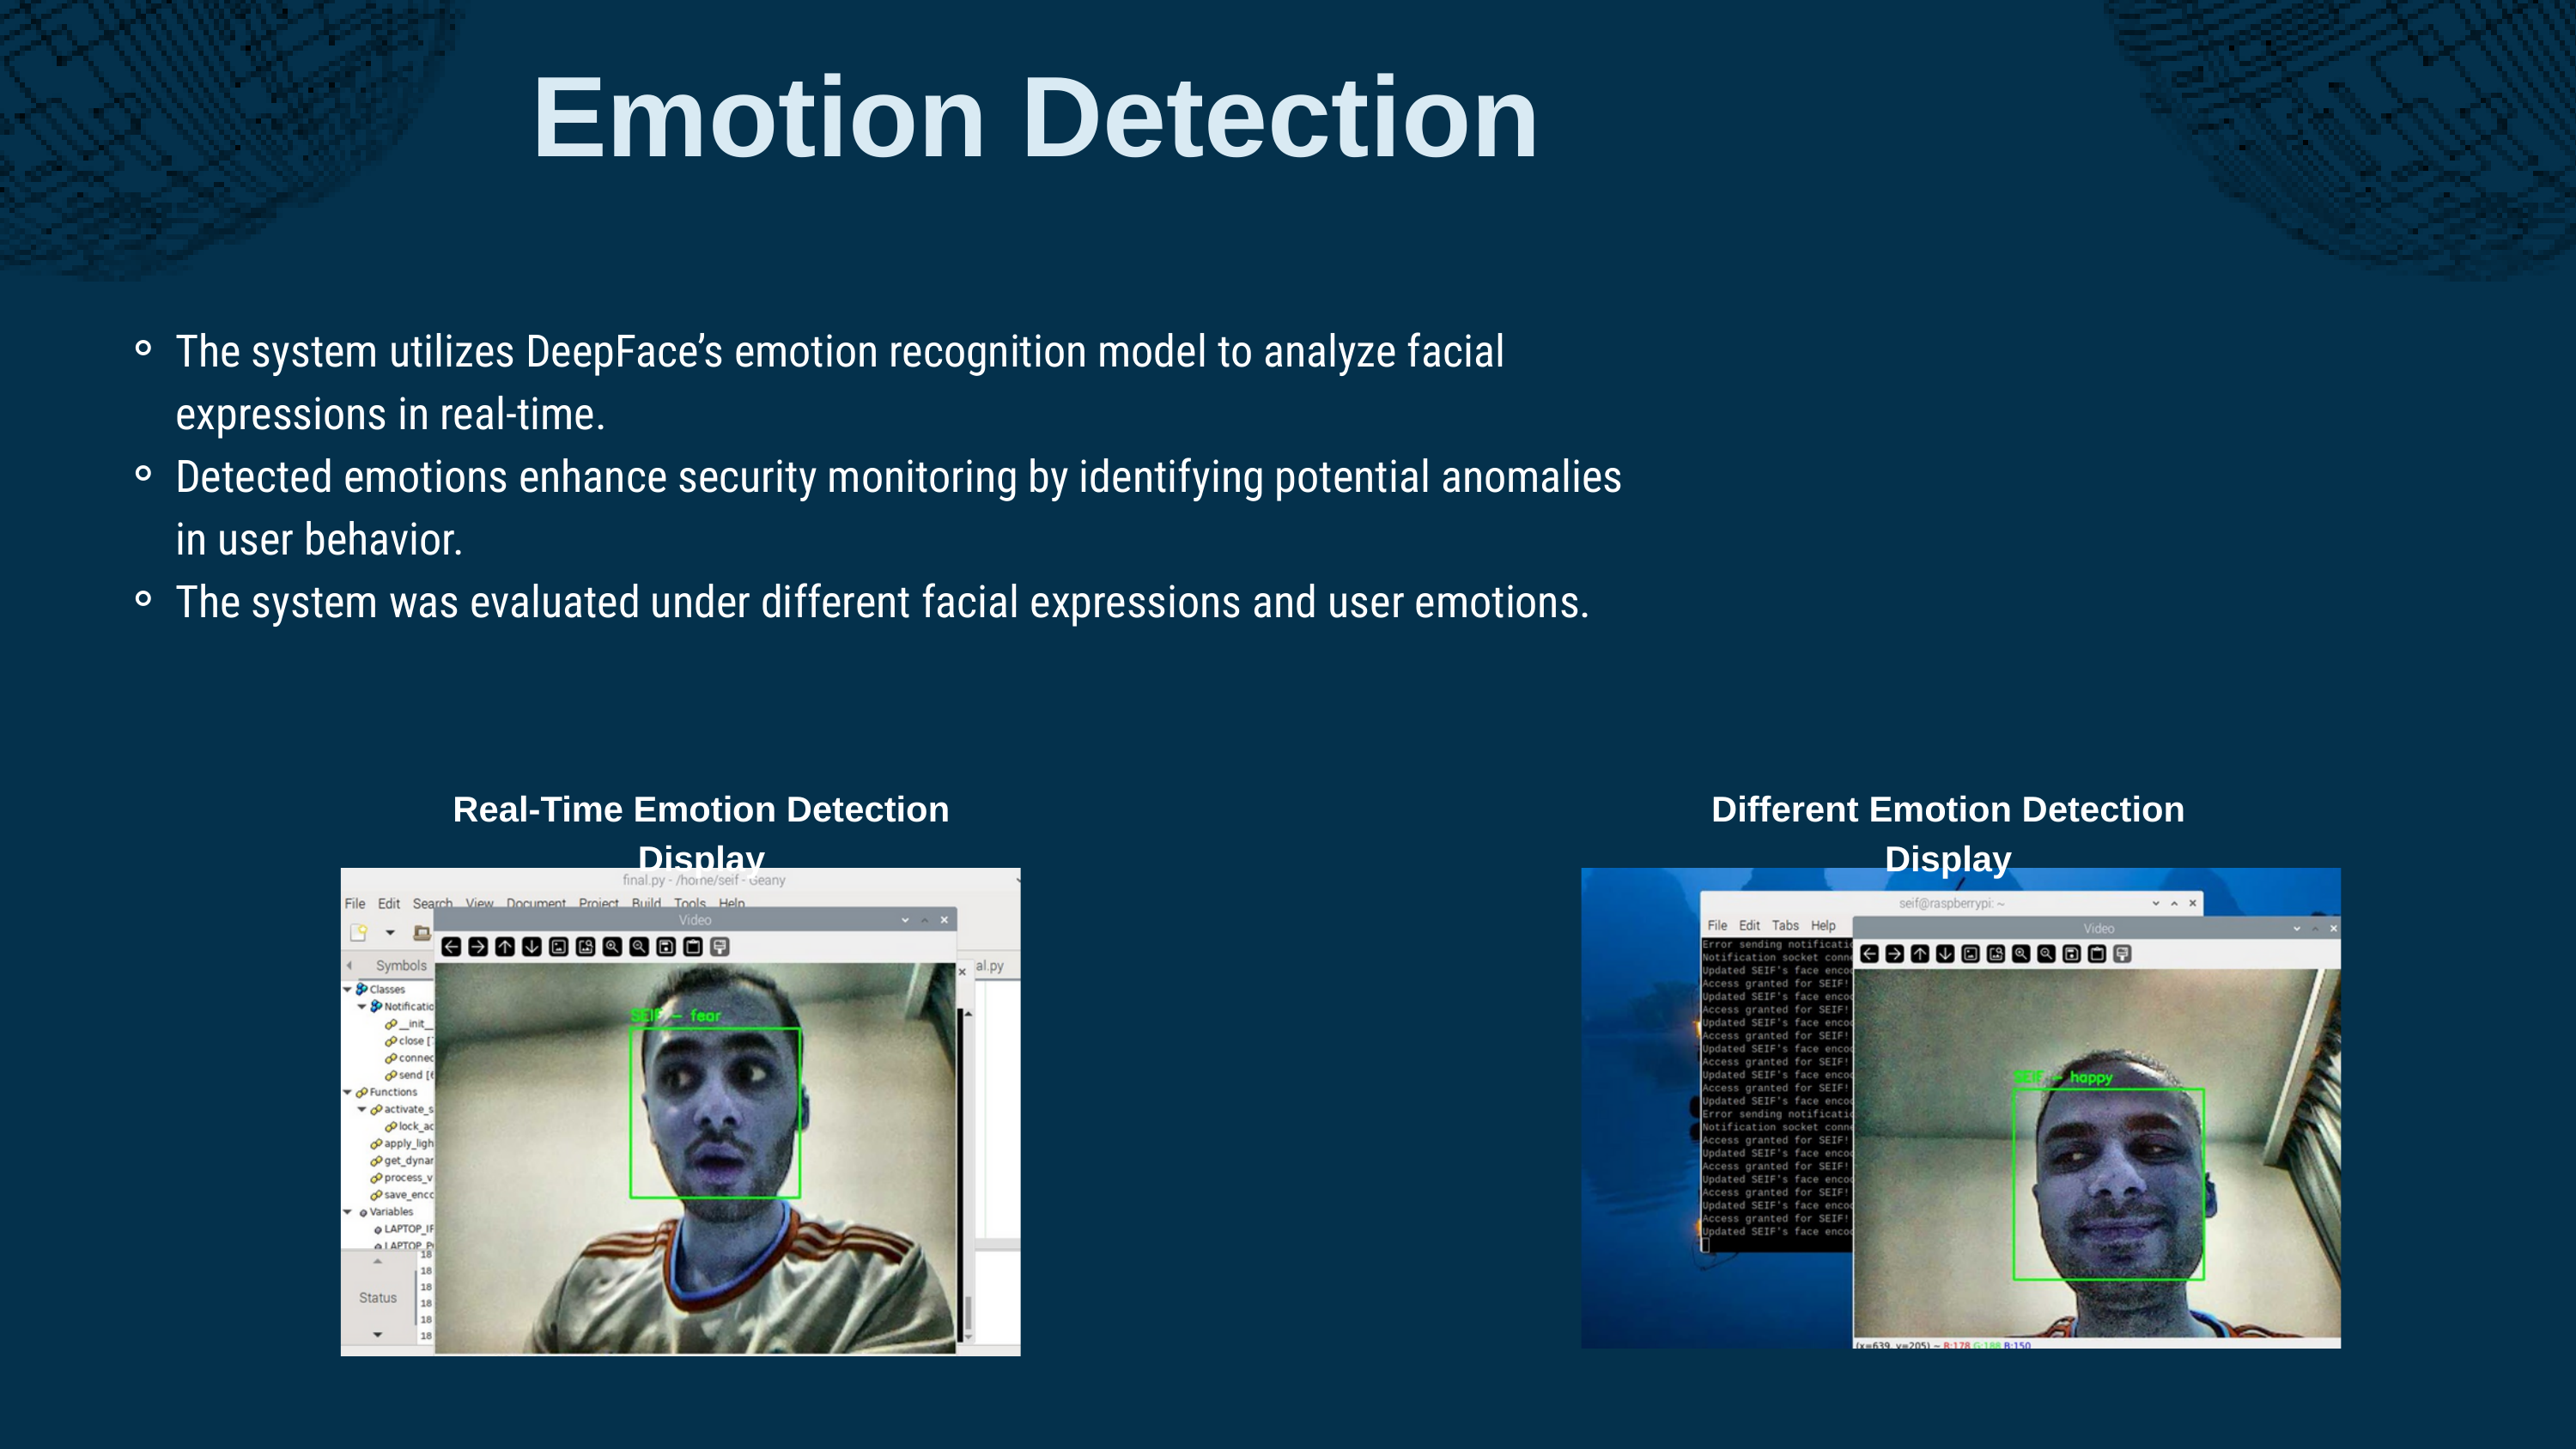

Emotion Detection
The system utilizes DeepFace’s emotion recognition model to analyze facial expressions in real-time.
Detected emotions enhance security monitoring by identifying potential anomalies in user behavior.
The system was evaluated under different facial expressions and user emotions.
Real-Time Emotion Detection Display
Different Emotion Detection Display